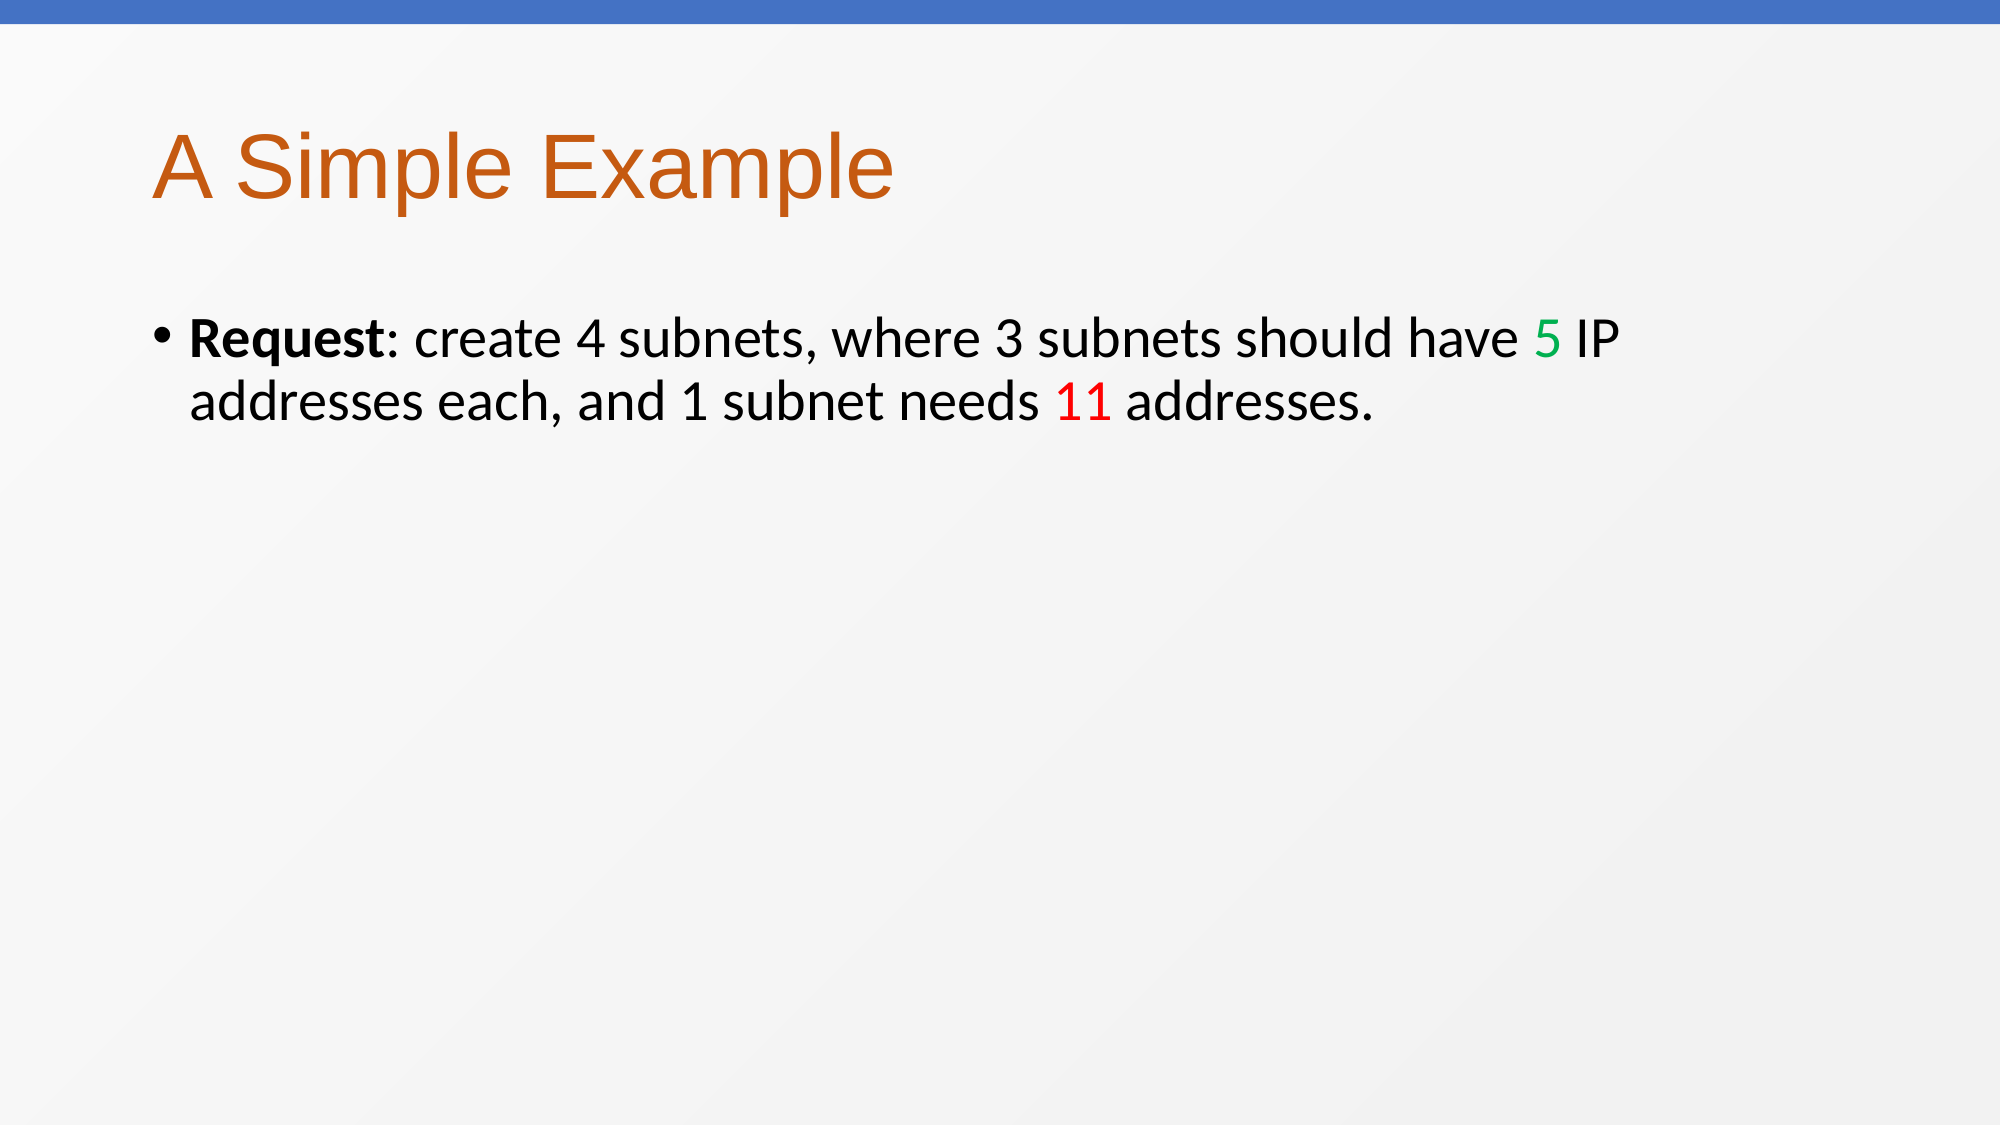

# A Simple Example
Request: create 4 subnets, where 3 subnets should have 5 IP addresses each, and 1 subnet needs 11 addresses.